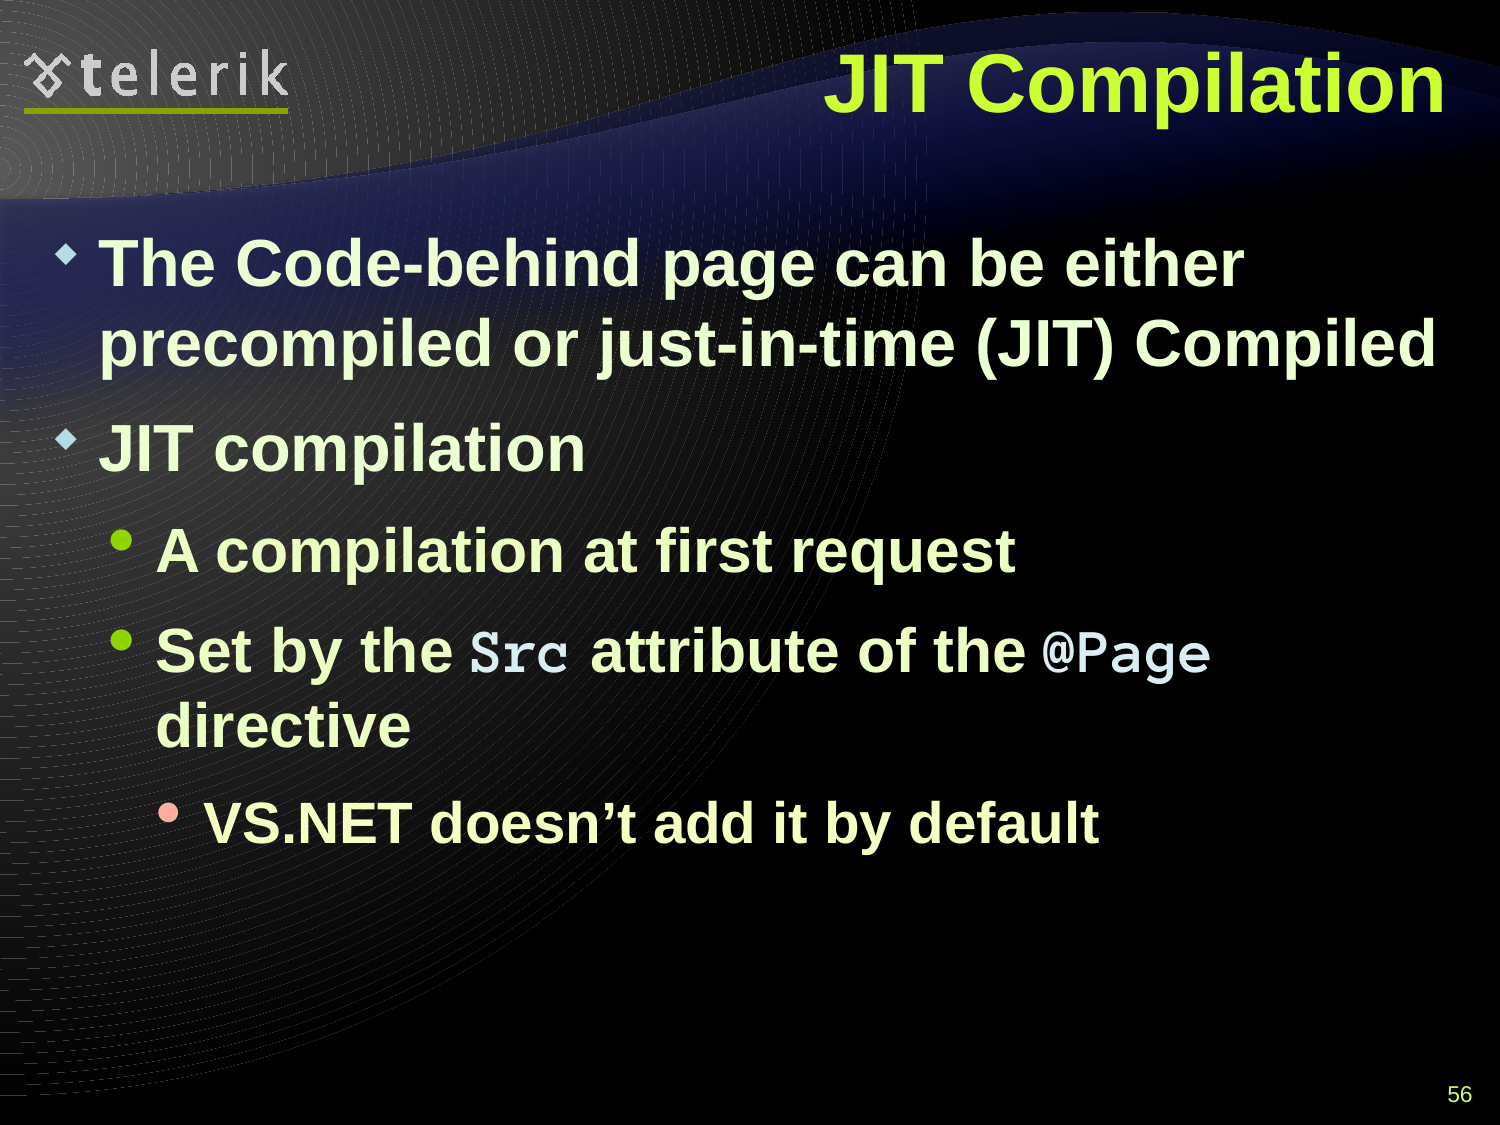

# JIT Compilation
The Code-behind page can be either  precompiled or just-in-time (JIT) Compiled
JIT compilation
A compilation at first request
Set by the Src attribute of the @Page directive
VS.NET doesn’t add it by default
56